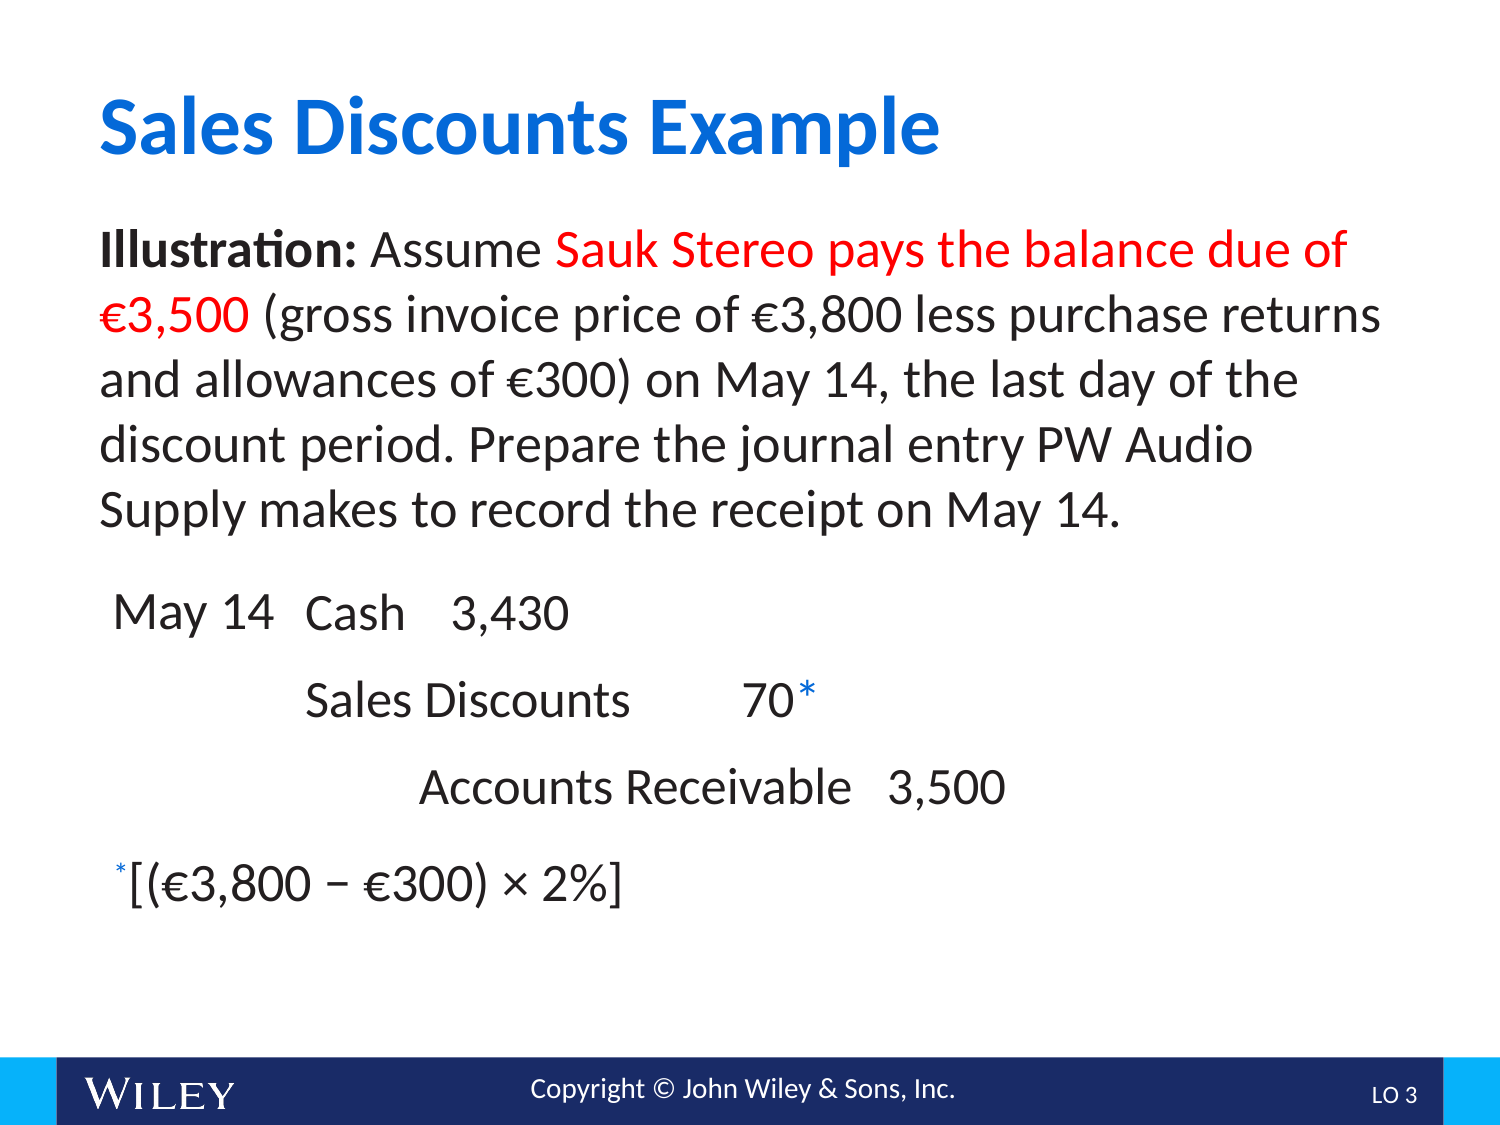

# Sales Discounts Example
Illustration: Assume Sauk Stereo pays the balance due of €3,500 (gross invoice price of €3,800 less purchase returns and allowances of €300) on May 14, the last day of the discount period. Prepare the journal entry PW Audio Supply makes to record the receipt on May 14.
May 14
Cash							3,430
Sales Discounts	70*
Accounts Receivable			3,500
*[(€3,800 − €300) × 2%]
L O 3